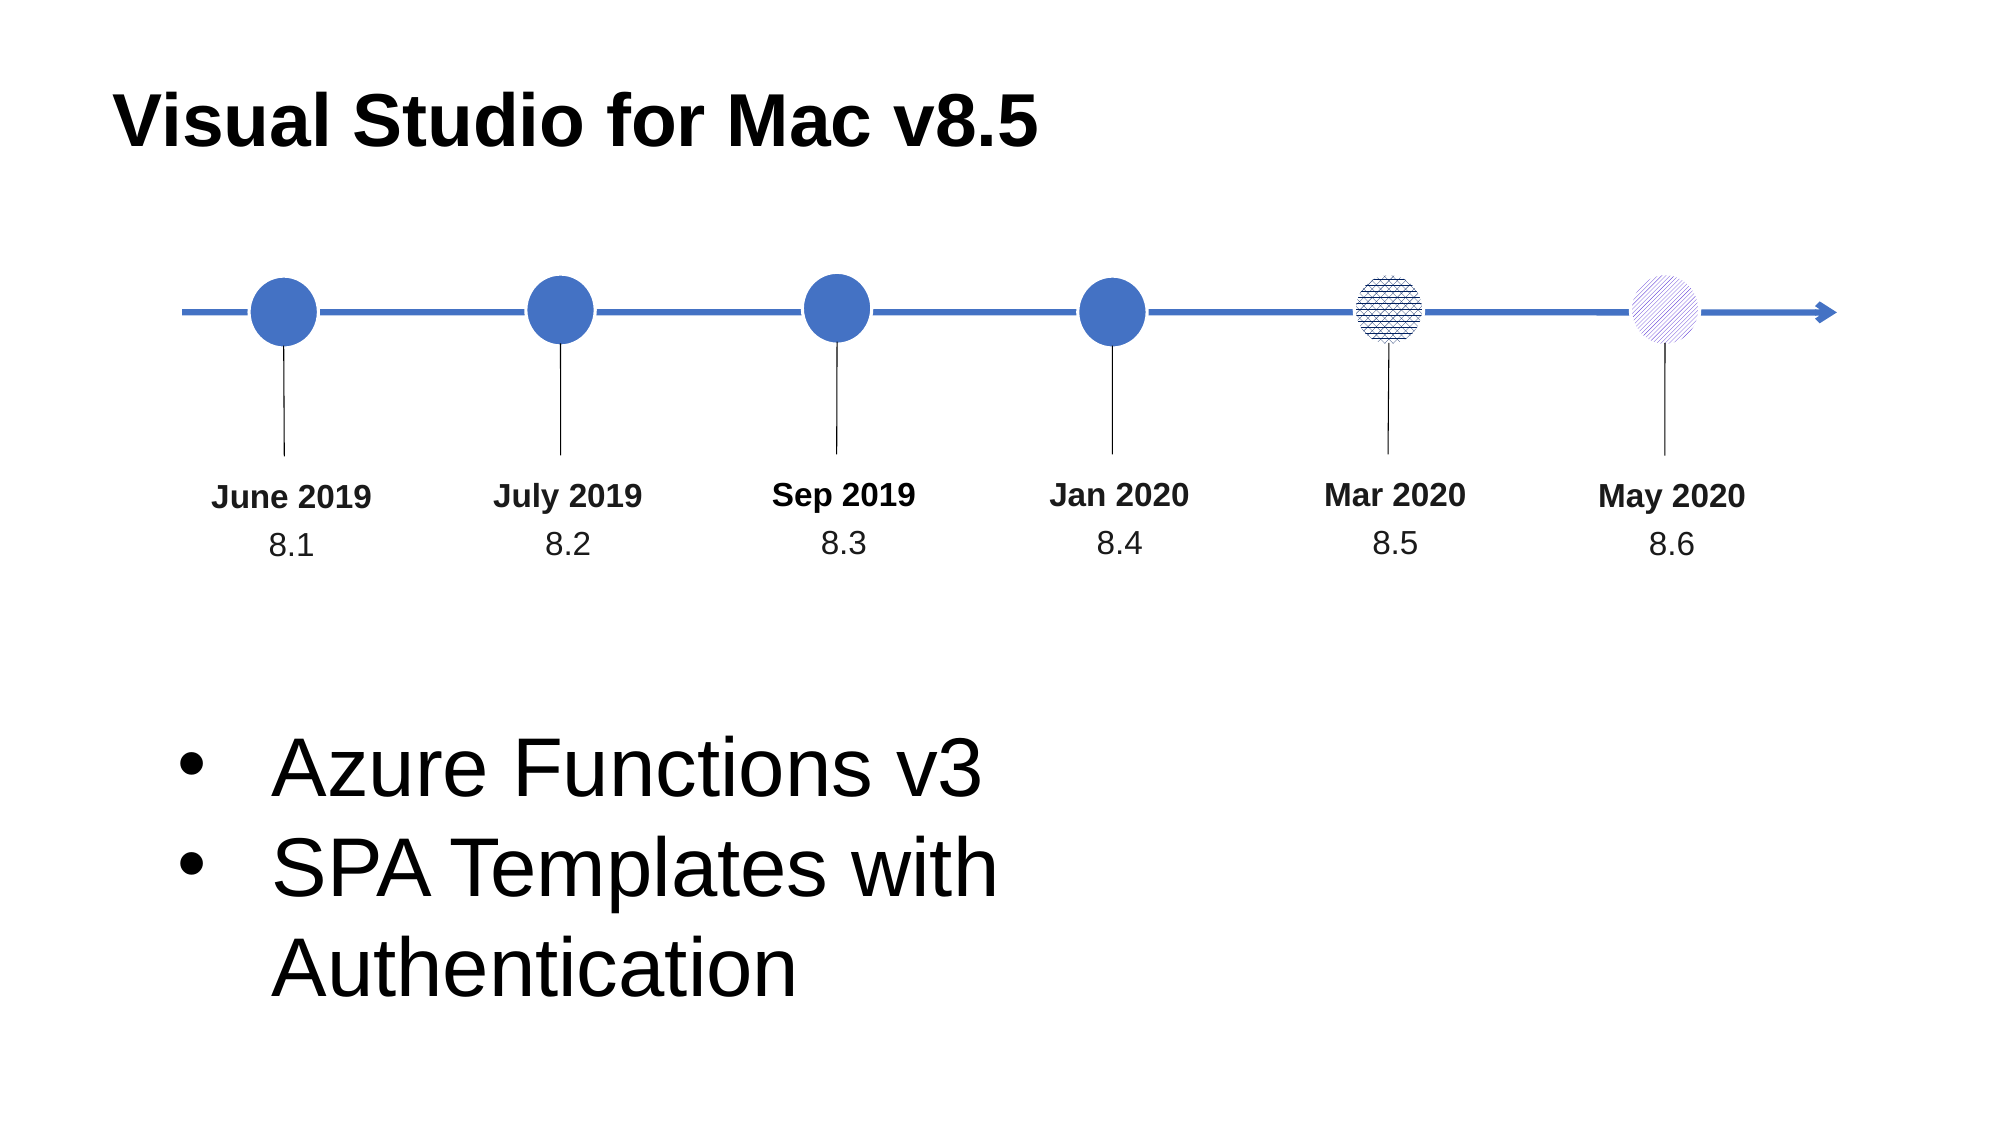

Visual Studio for Mac v8.5

Jan 2020
8.4

Mar 2020
8.5
Sep 2019
8.3
July 2019
8.2

May 2020
8.6

June 2019
8.1

Azure Functions v3
SPA Templates with Authentication